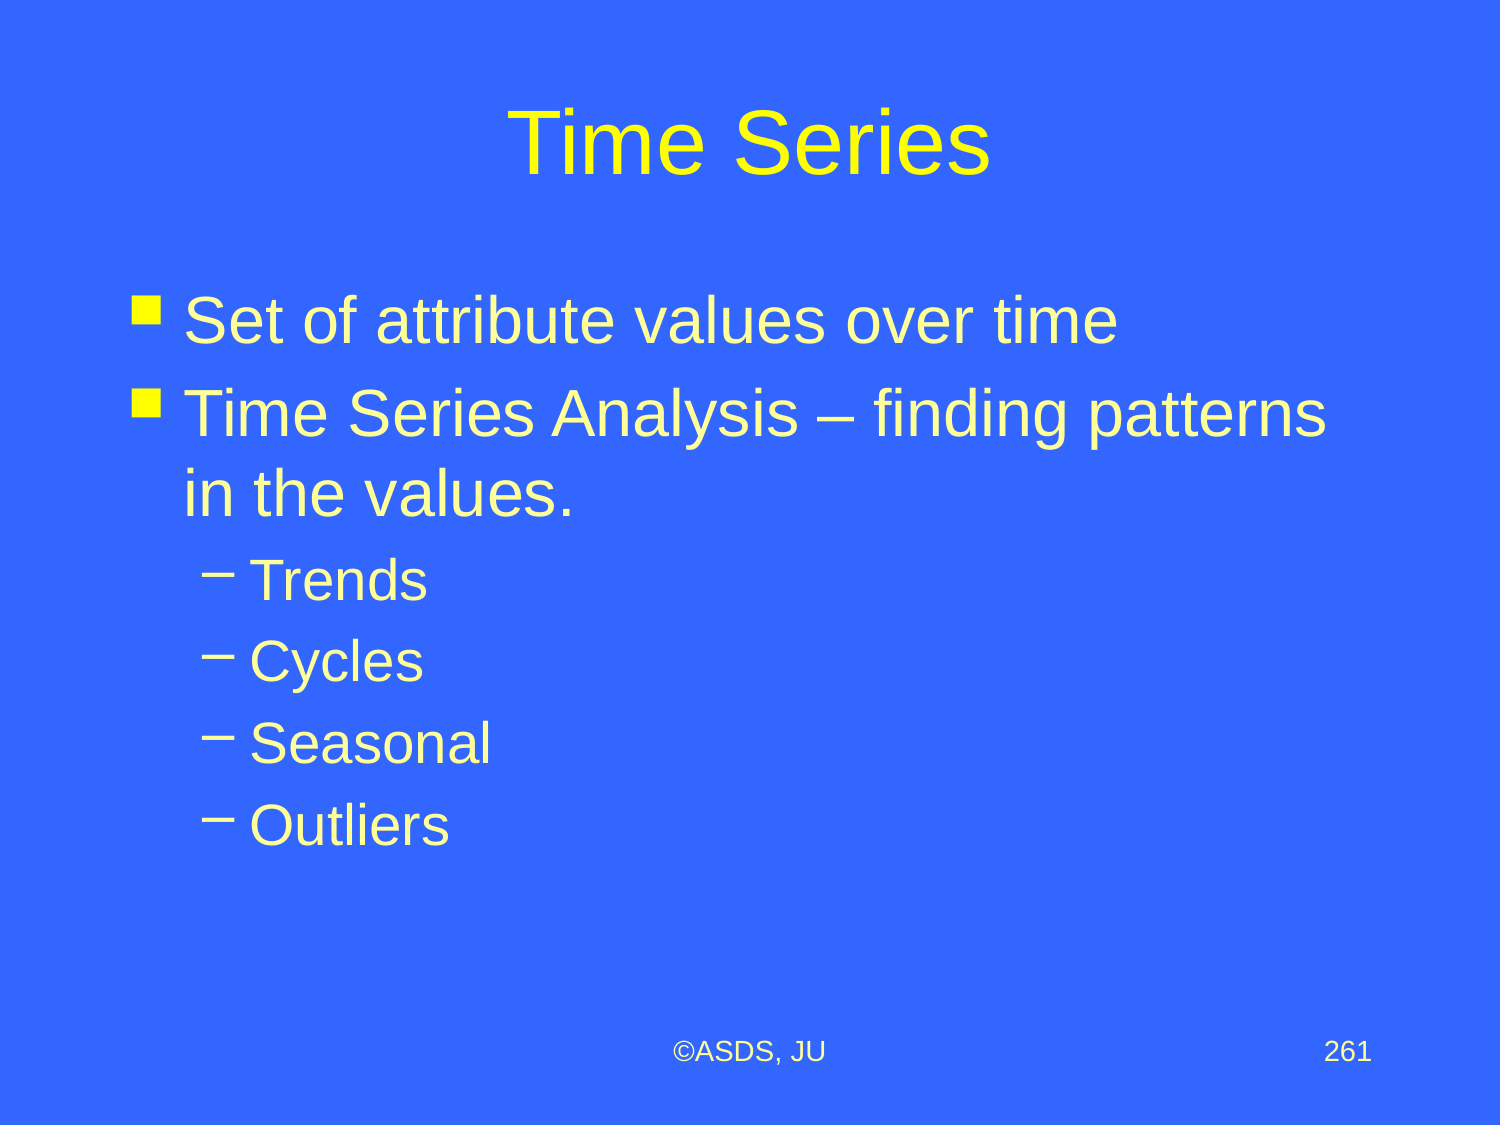

# Time Series
Set of attribute values over time
Time Series Analysis – finding patterns in the values.
Trends
Cycles
Seasonal
Outliers
©ASDS, JU
261